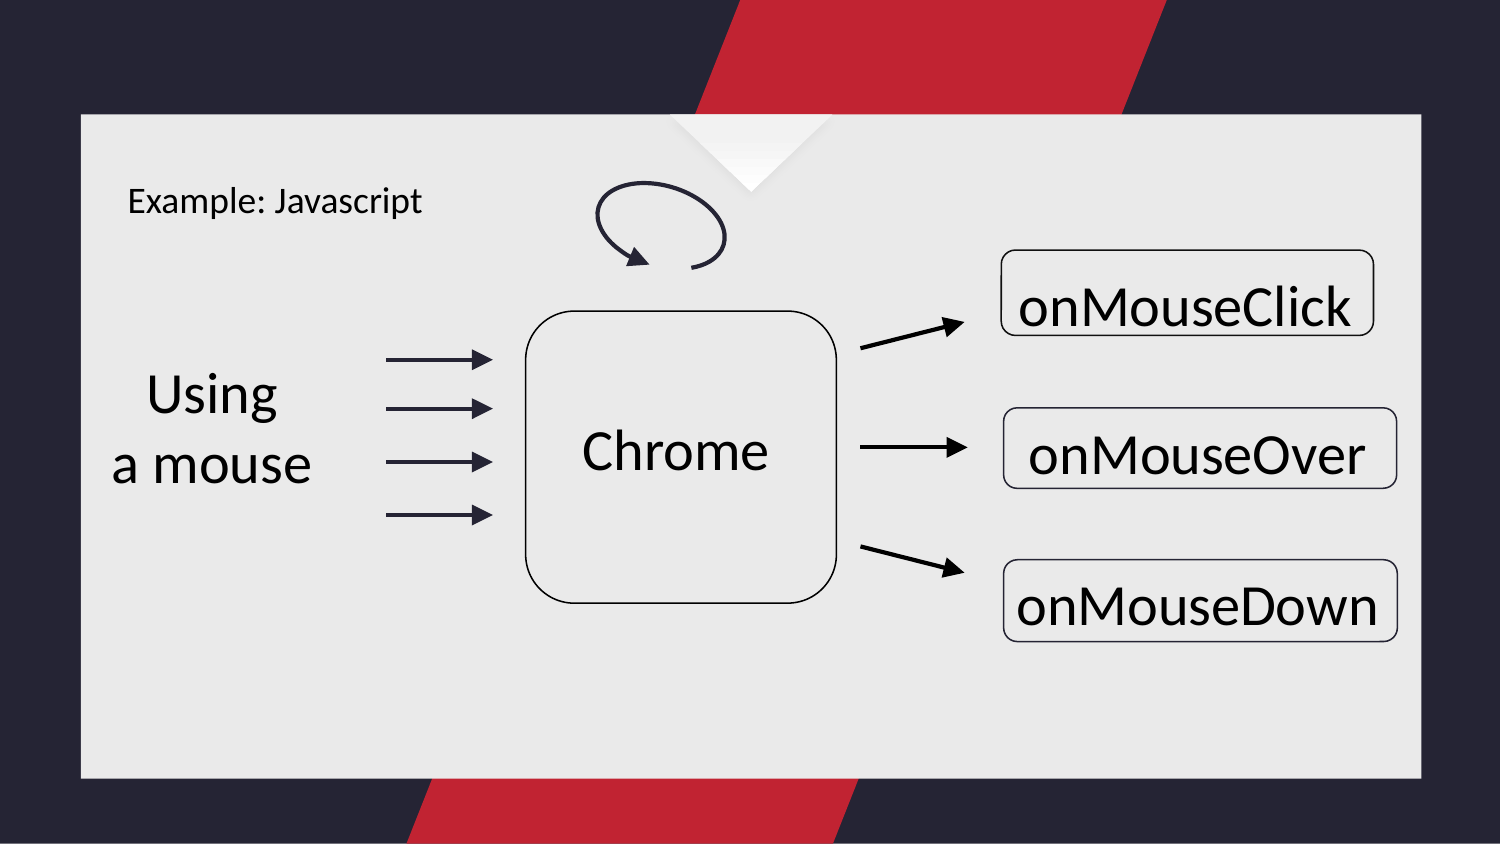

Example: Javascript

onMouseClick

Chrome
Using
a mouse

onMouseOver
onMouseDown